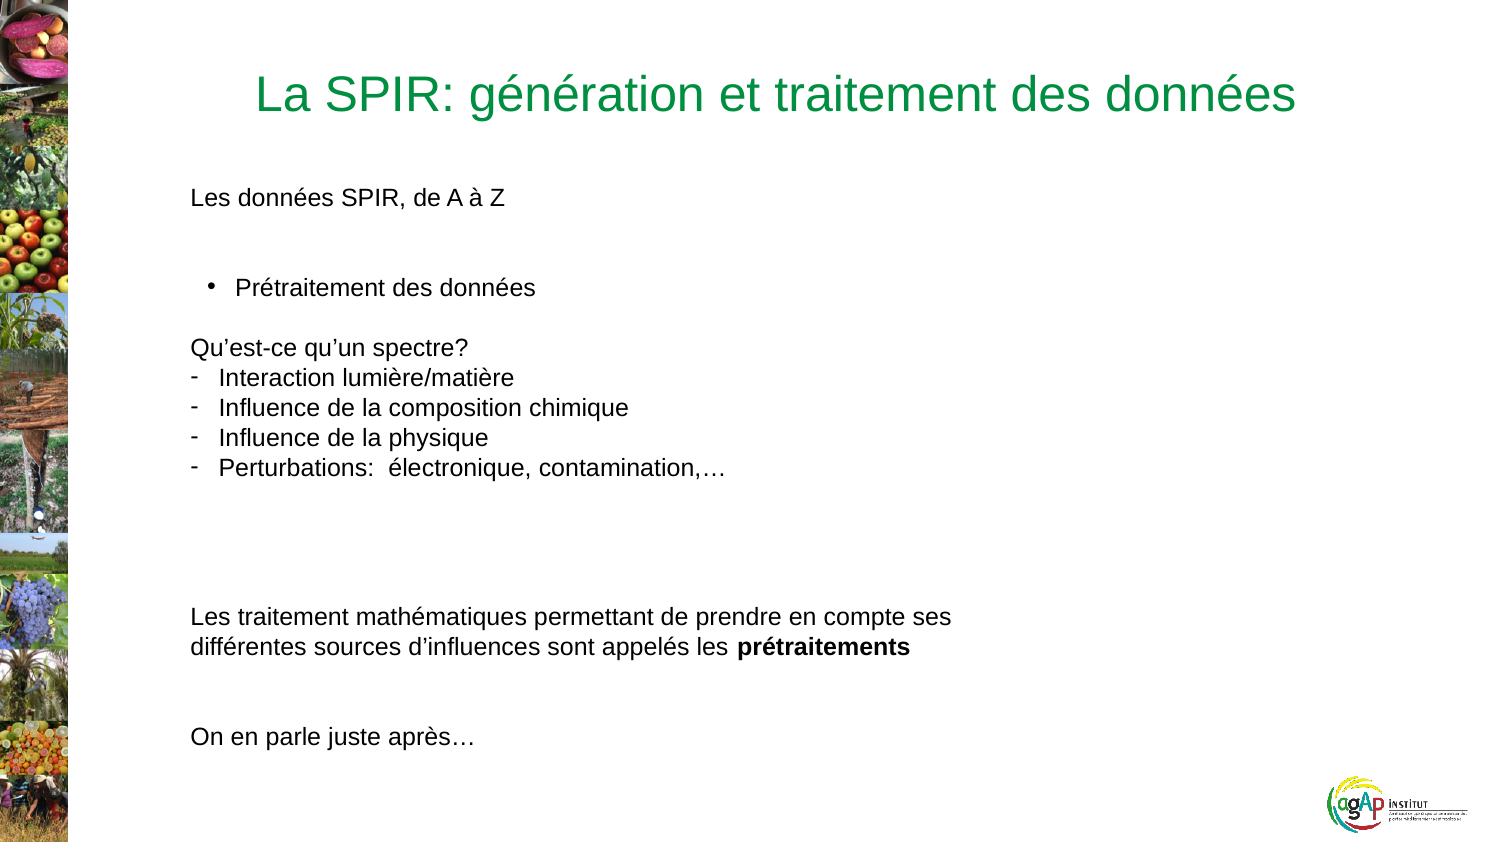

La SPIR: génération et traitement des données
Les données SPIR, de A à Z

Prétraitement des données

Qu’est-ce qu’un spectre?
Interaction lumière/matière
Influence de la composition chimique
Influence de la physique
Perturbations:  électronique, contamination,…

Les traitement mathématiques permettant de prendre en compte ses différentes sources d’influences sont appelés les prétraitements

On en parle juste après…